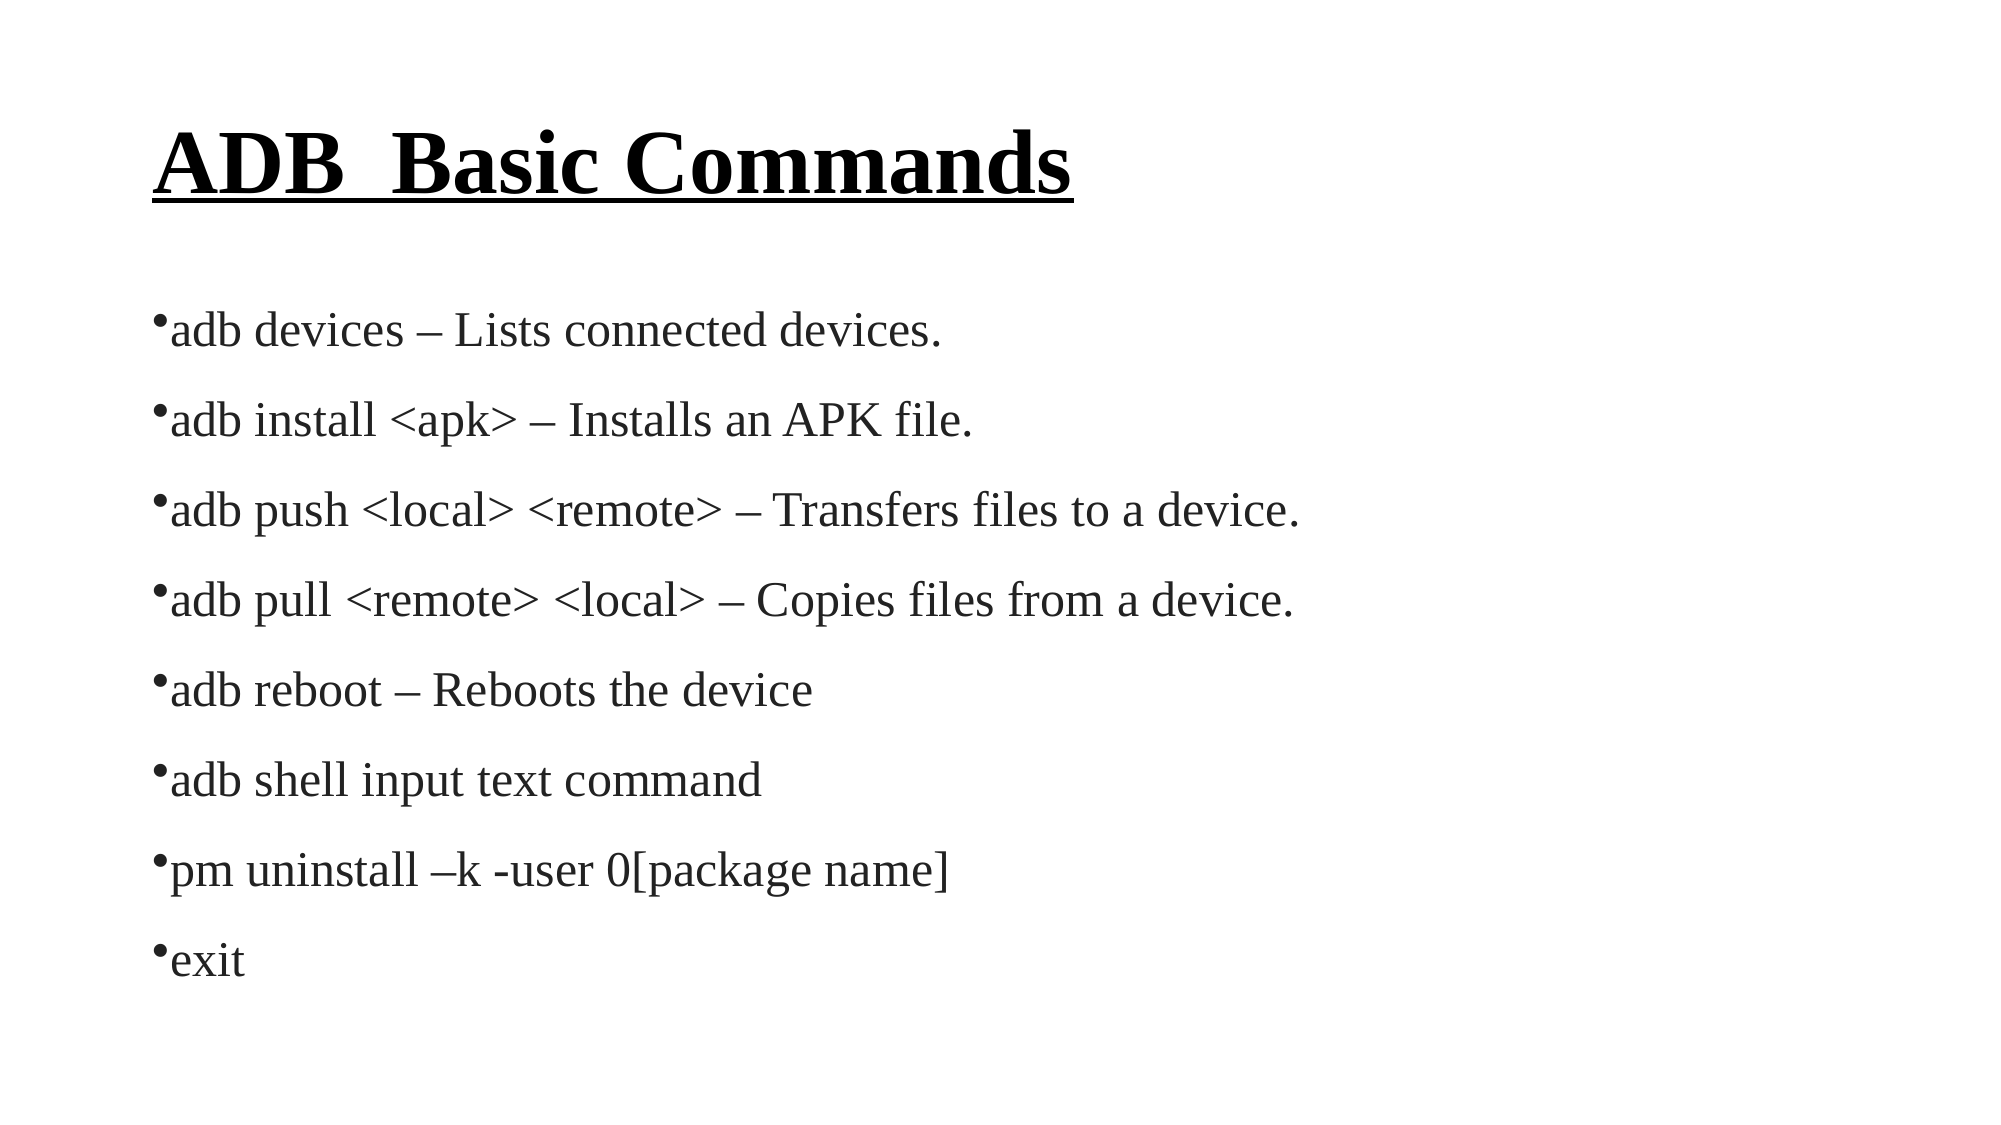

# ADB  Basic Commands
adb devices – Lists connected devices.
adb install <apk> – Installs an APK file.
adb push <local> <remote> – Transfers files to a device.
adb pull <remote> <local> – Copies files from a device.
adb reboot – Reboots the device
adb shell input text command
pm uninstall –k -user 0[package name]
exit